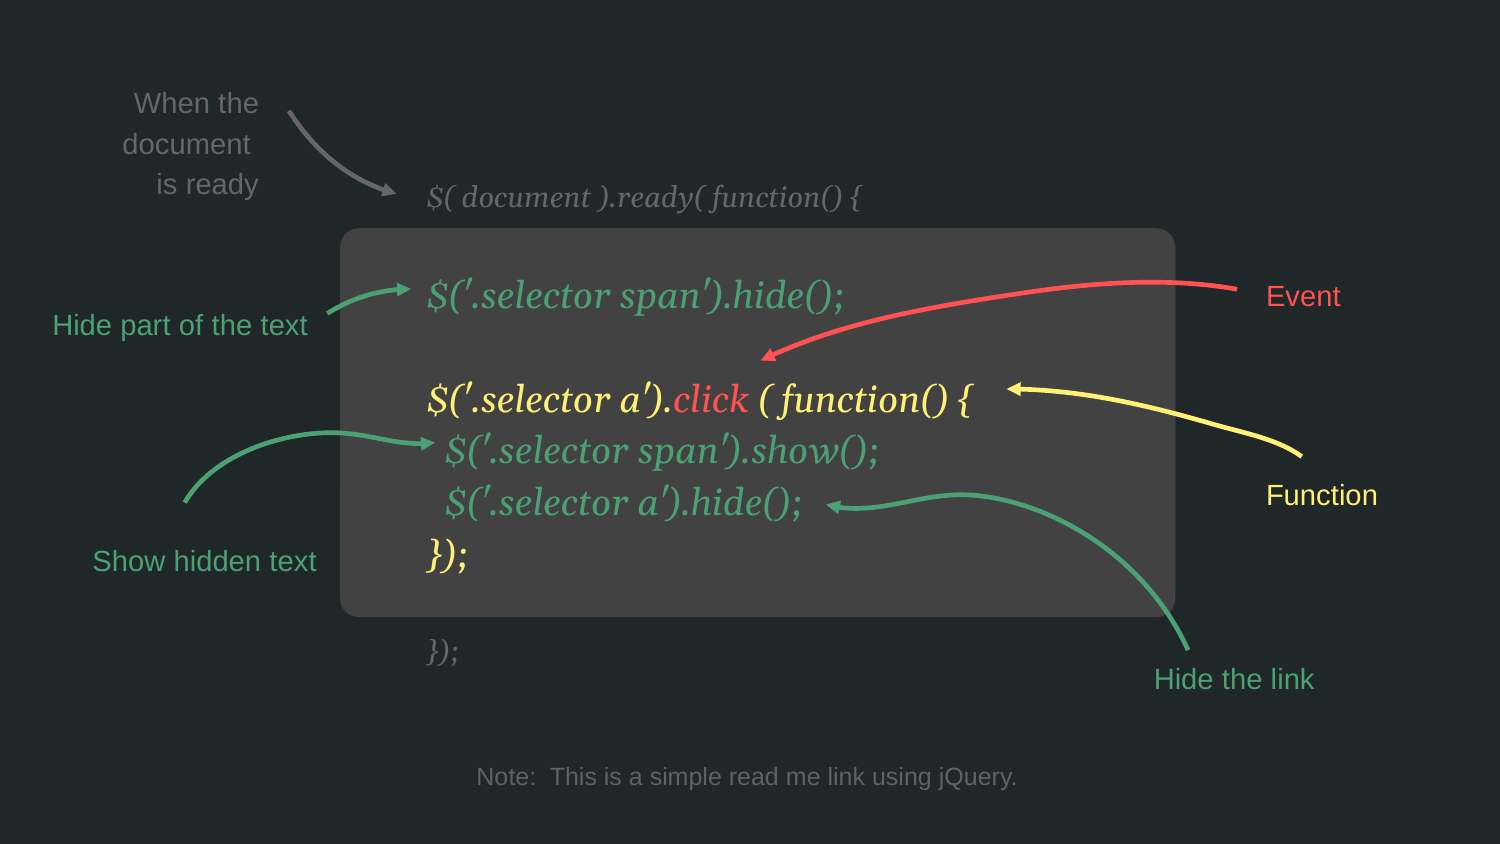

When the document
is ready
# $( document ).ready( function() {

$('.selector span').hide();

$('.selector a').click ( function() {
  $('.selector span').show();
  $('.selector a').hide();
});

});

Event

Hide part of the text

Function

Show hidden text
Hide the link
Note:  This is a simple read me link using jQuery.